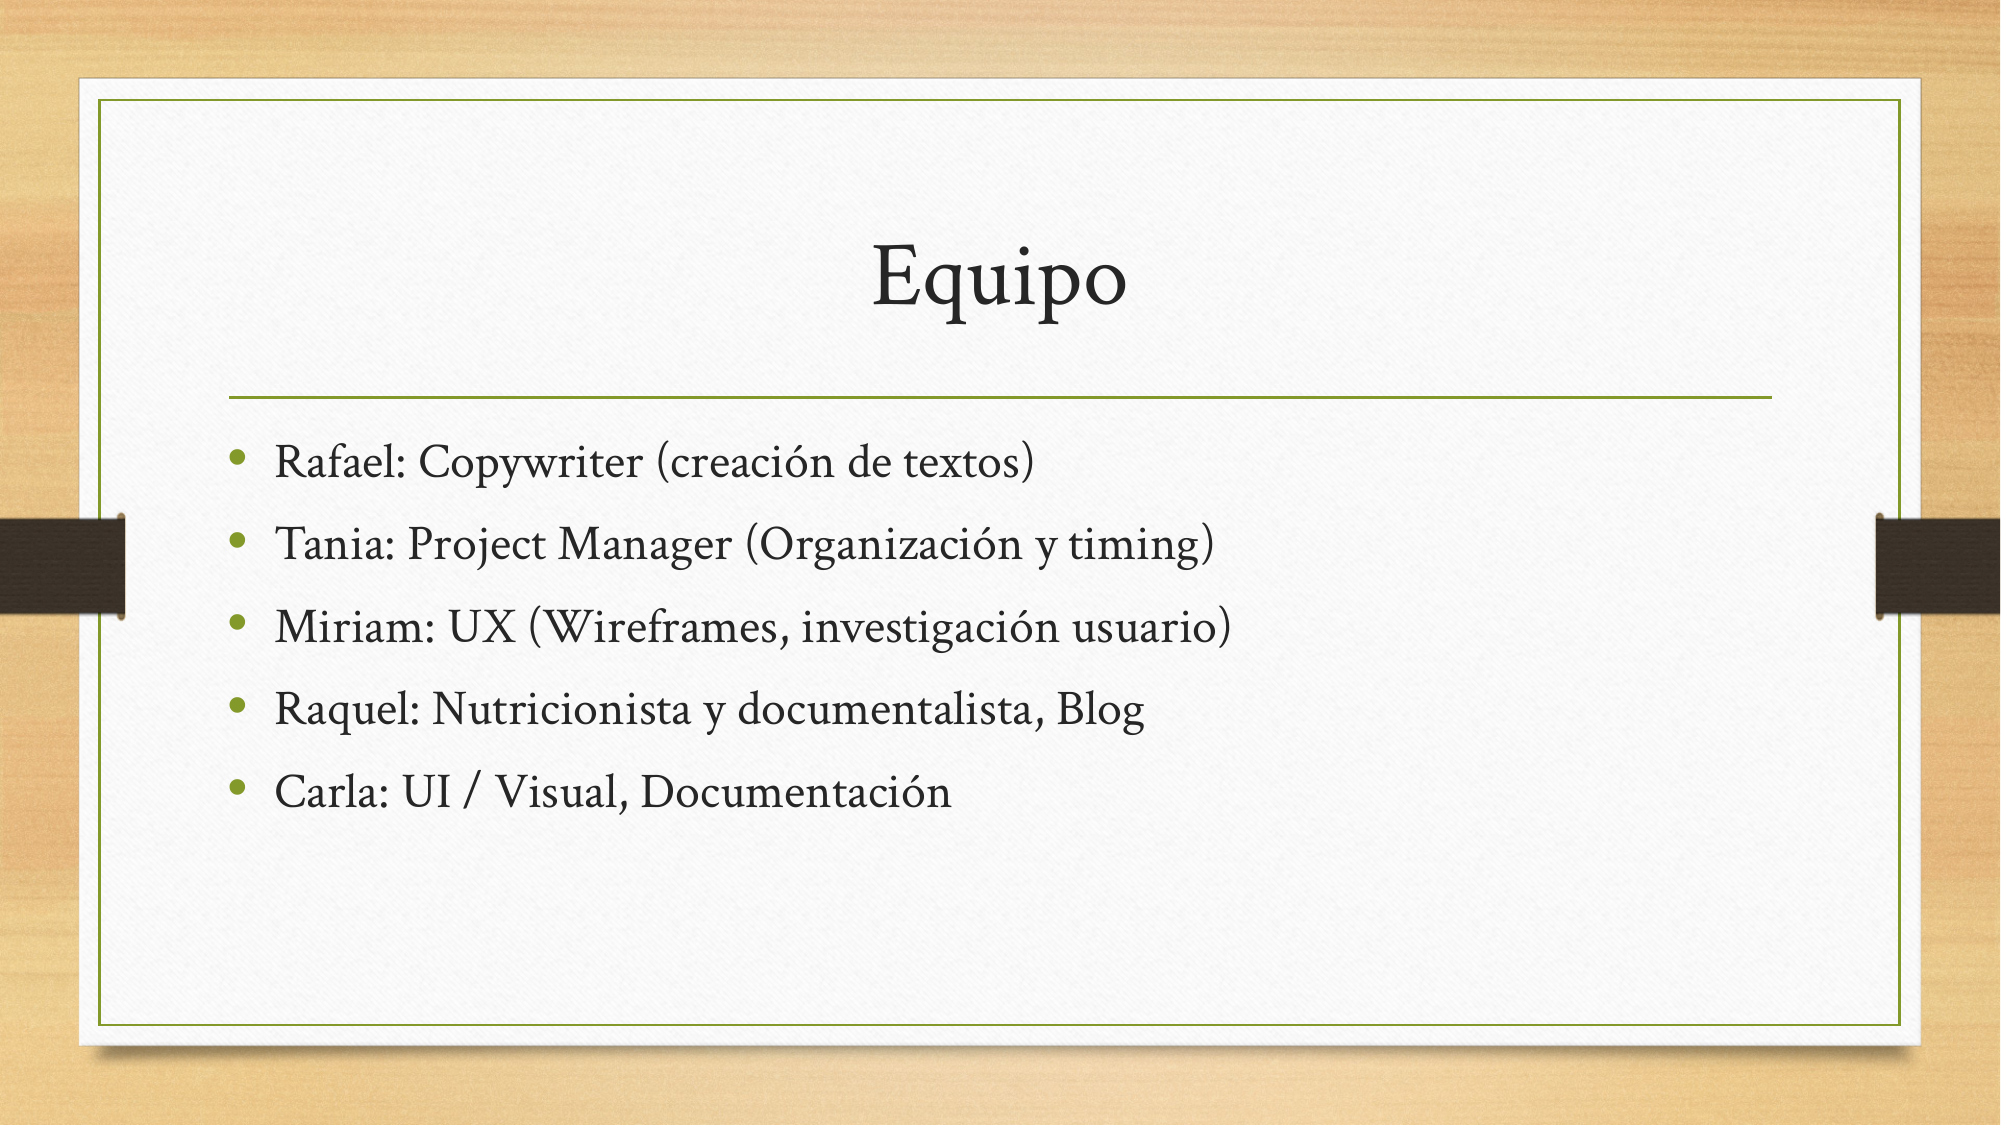

# Equipo
Rafael: Copywriter (creación de textos)
Tania: Project Manager (Organización y timing)
Miriam: UX (Wireframes, investigación usuario)
Raquel: Nutricionista y documentalista, Blog
Carla: UI / Visual, Documentación